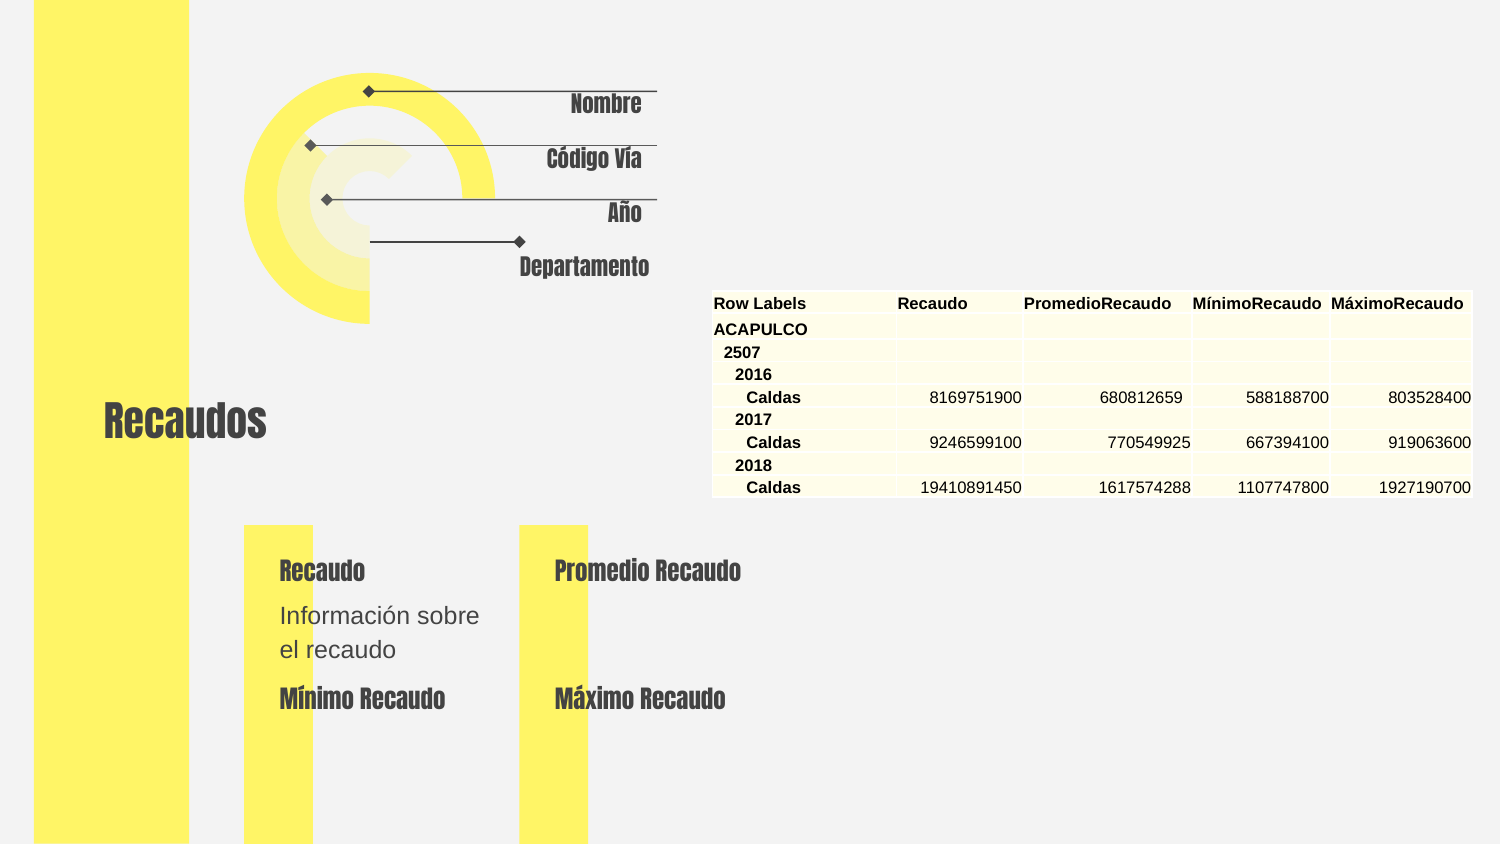

Nombre

Código Vía

Año
Departamento
| Row Labels | Recaudo | PromedioRecaudo | MínimoRecaudo | MáximoRecaudo |
| --- | --- | --- | --- | --- |
| ACAPULCO |  |  |  |  |
| 2507 |  |  |  |  |
| 2016 |  |  |  |  |
| Caldas | 8169751900 | 680812659 | 588188700 | 803528400 |
| 2017 |  |  |  |  |
| Caldas | 9246599100 | 770549925 | 667394100 | 919063600 |
| 2018 |  |  |  |  |
| Caldas | 19410891450 | 1617574288 | 1107747800 | 1927190700 |
# Recaudos

Recaudo
Promedio Recaudo
Información sobre el recaudo
Mínimo Recaudo
Máximo Recaudo